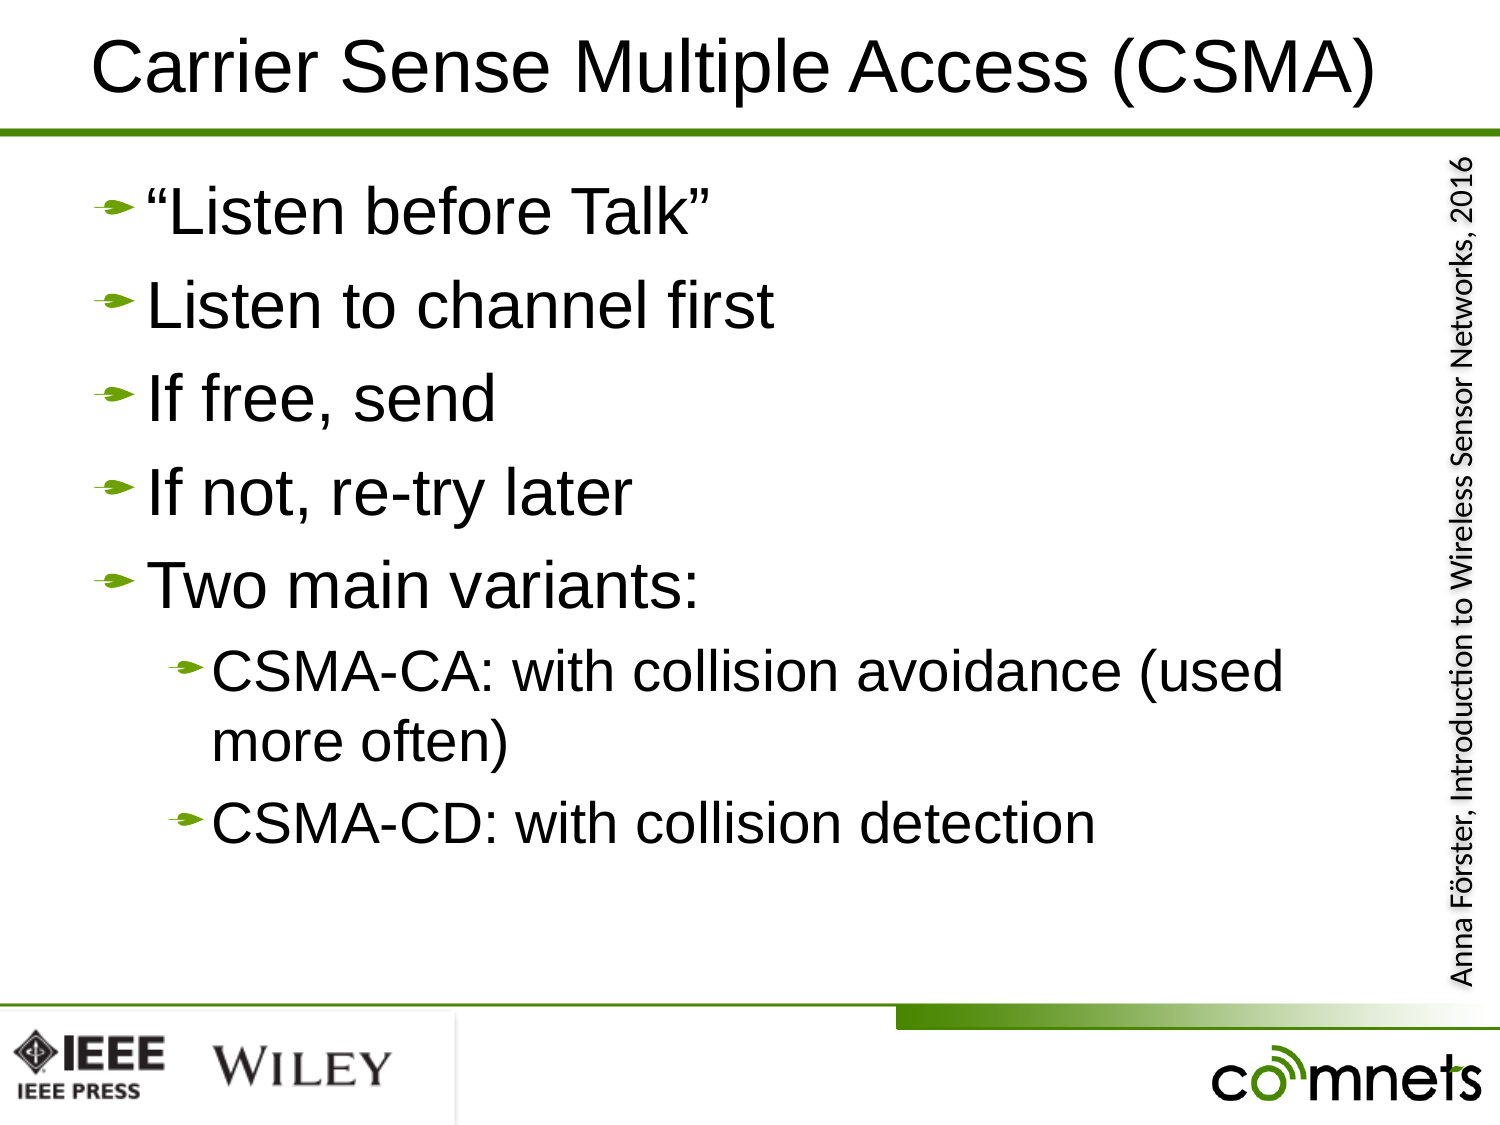

# Carrier Sense Multiple Access (CSMA)
“Listen before Talk”
Listen to channel first
If free, send
If not, re-try later
Two main variants:
CSMA-CA: with collision avoidance (used more often)
CSMA-CD: with collision detection